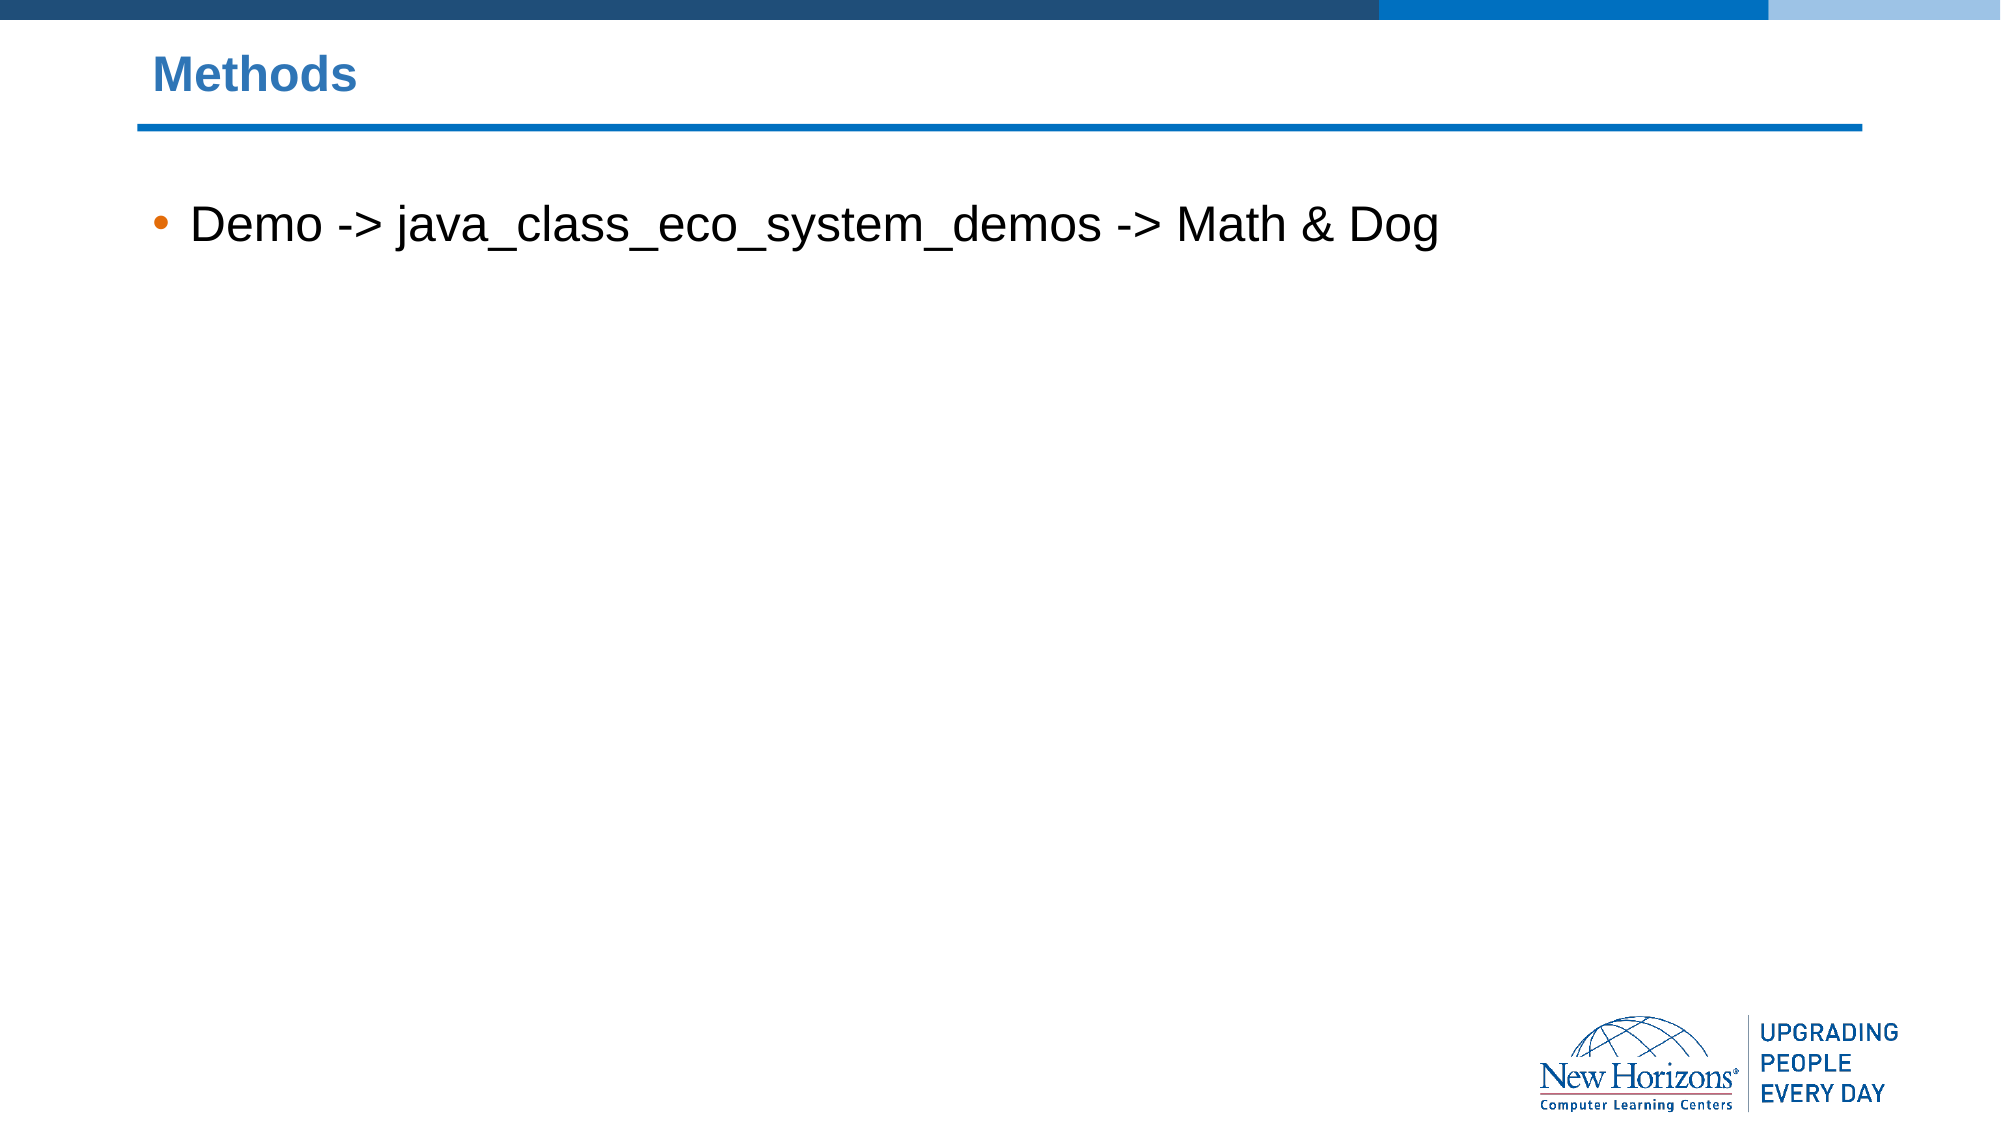

# Methods
Demo -> java_class_eco_system_demos -> Math & Dog